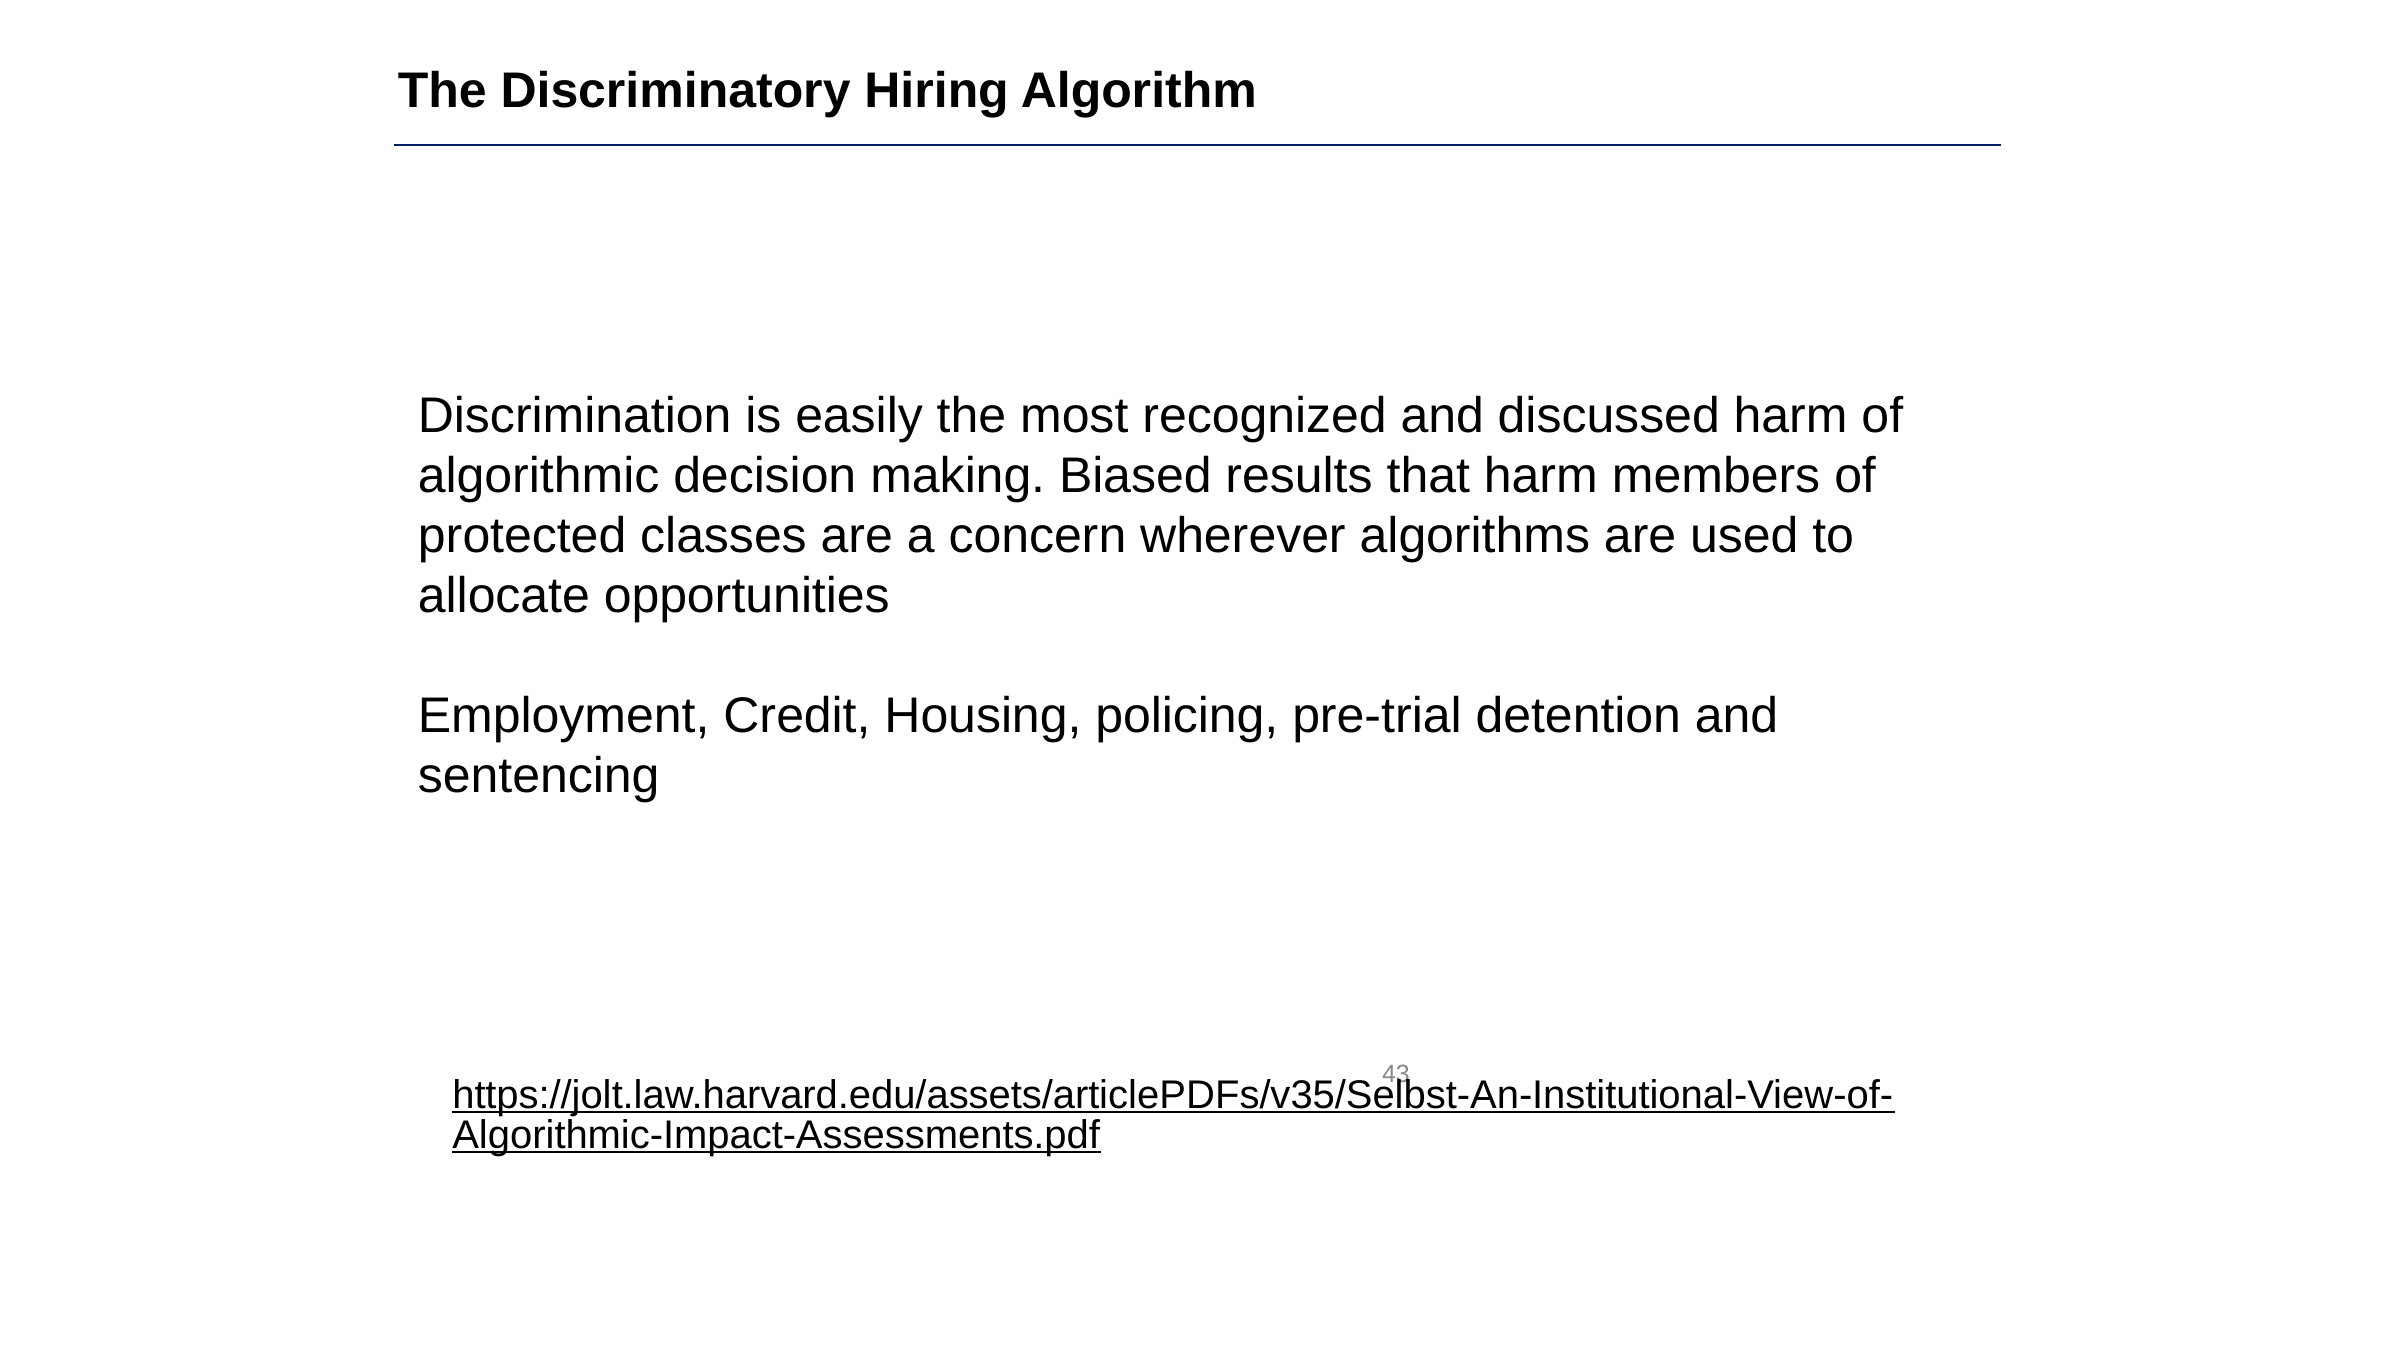

The Discriminatory Hiring Algorithm

Discrimination is easily the most recognized and discussed harm of algorithmic decision making. Biased results that harm members of protected classes are a concern wherever algorithms are used to allocate opportunities

Employment, Credit, Housing, policing, pre-trial detention and sentencing
43
https://jolt.law.harvard.edu/assets/articlePDFs/v35/Selbst-An-Institutional-View-of-Algorithmic-Impact-Assessments.pdf